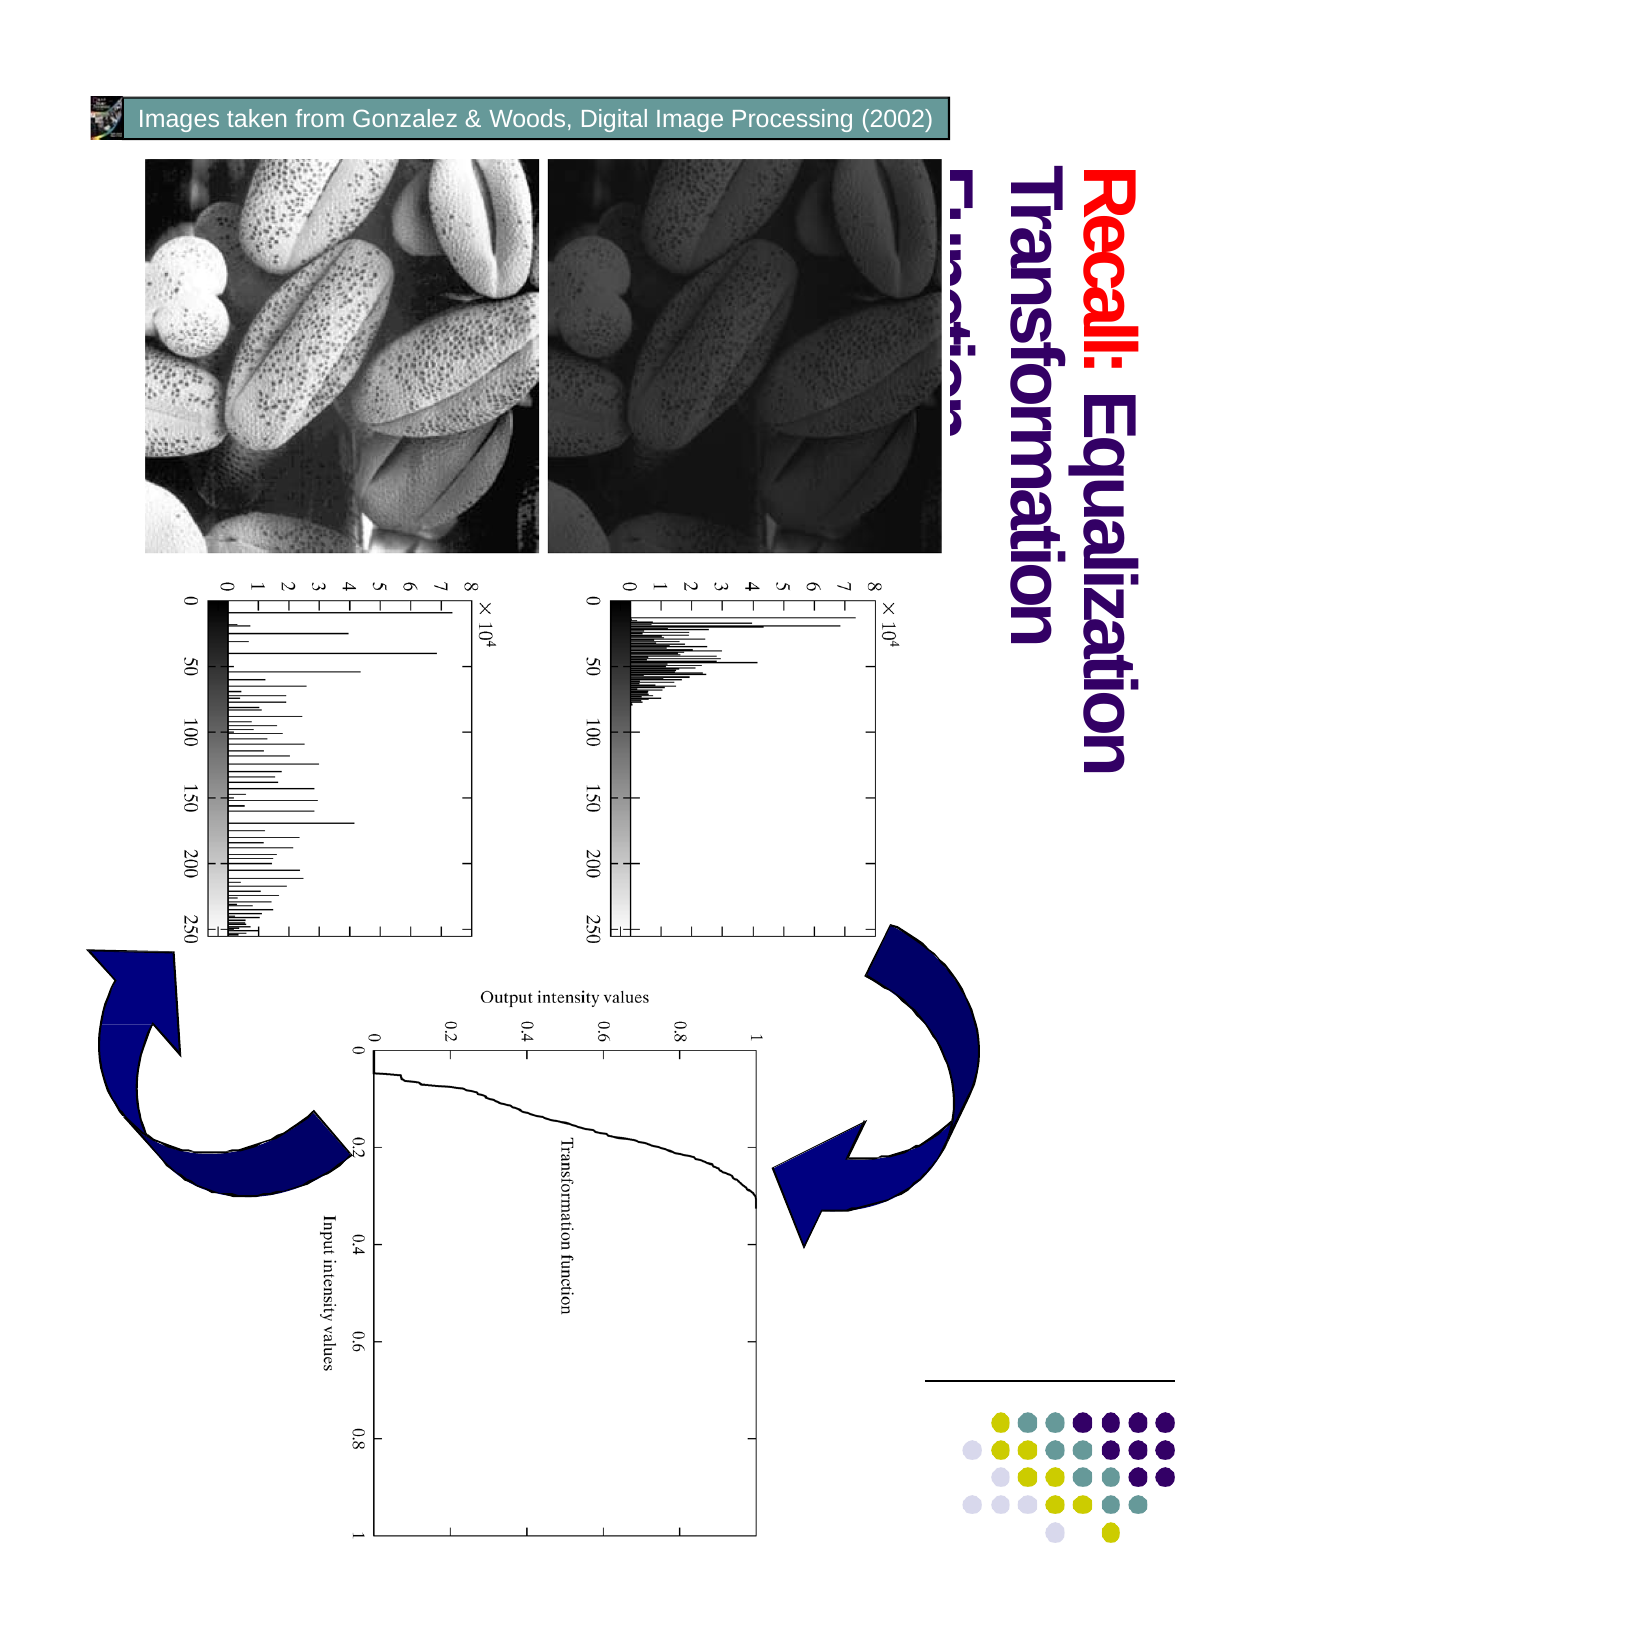

Images taken from Gonzalez & Woods, Digital Image Processing (2002)

Recall: Equalization Transformation
Function